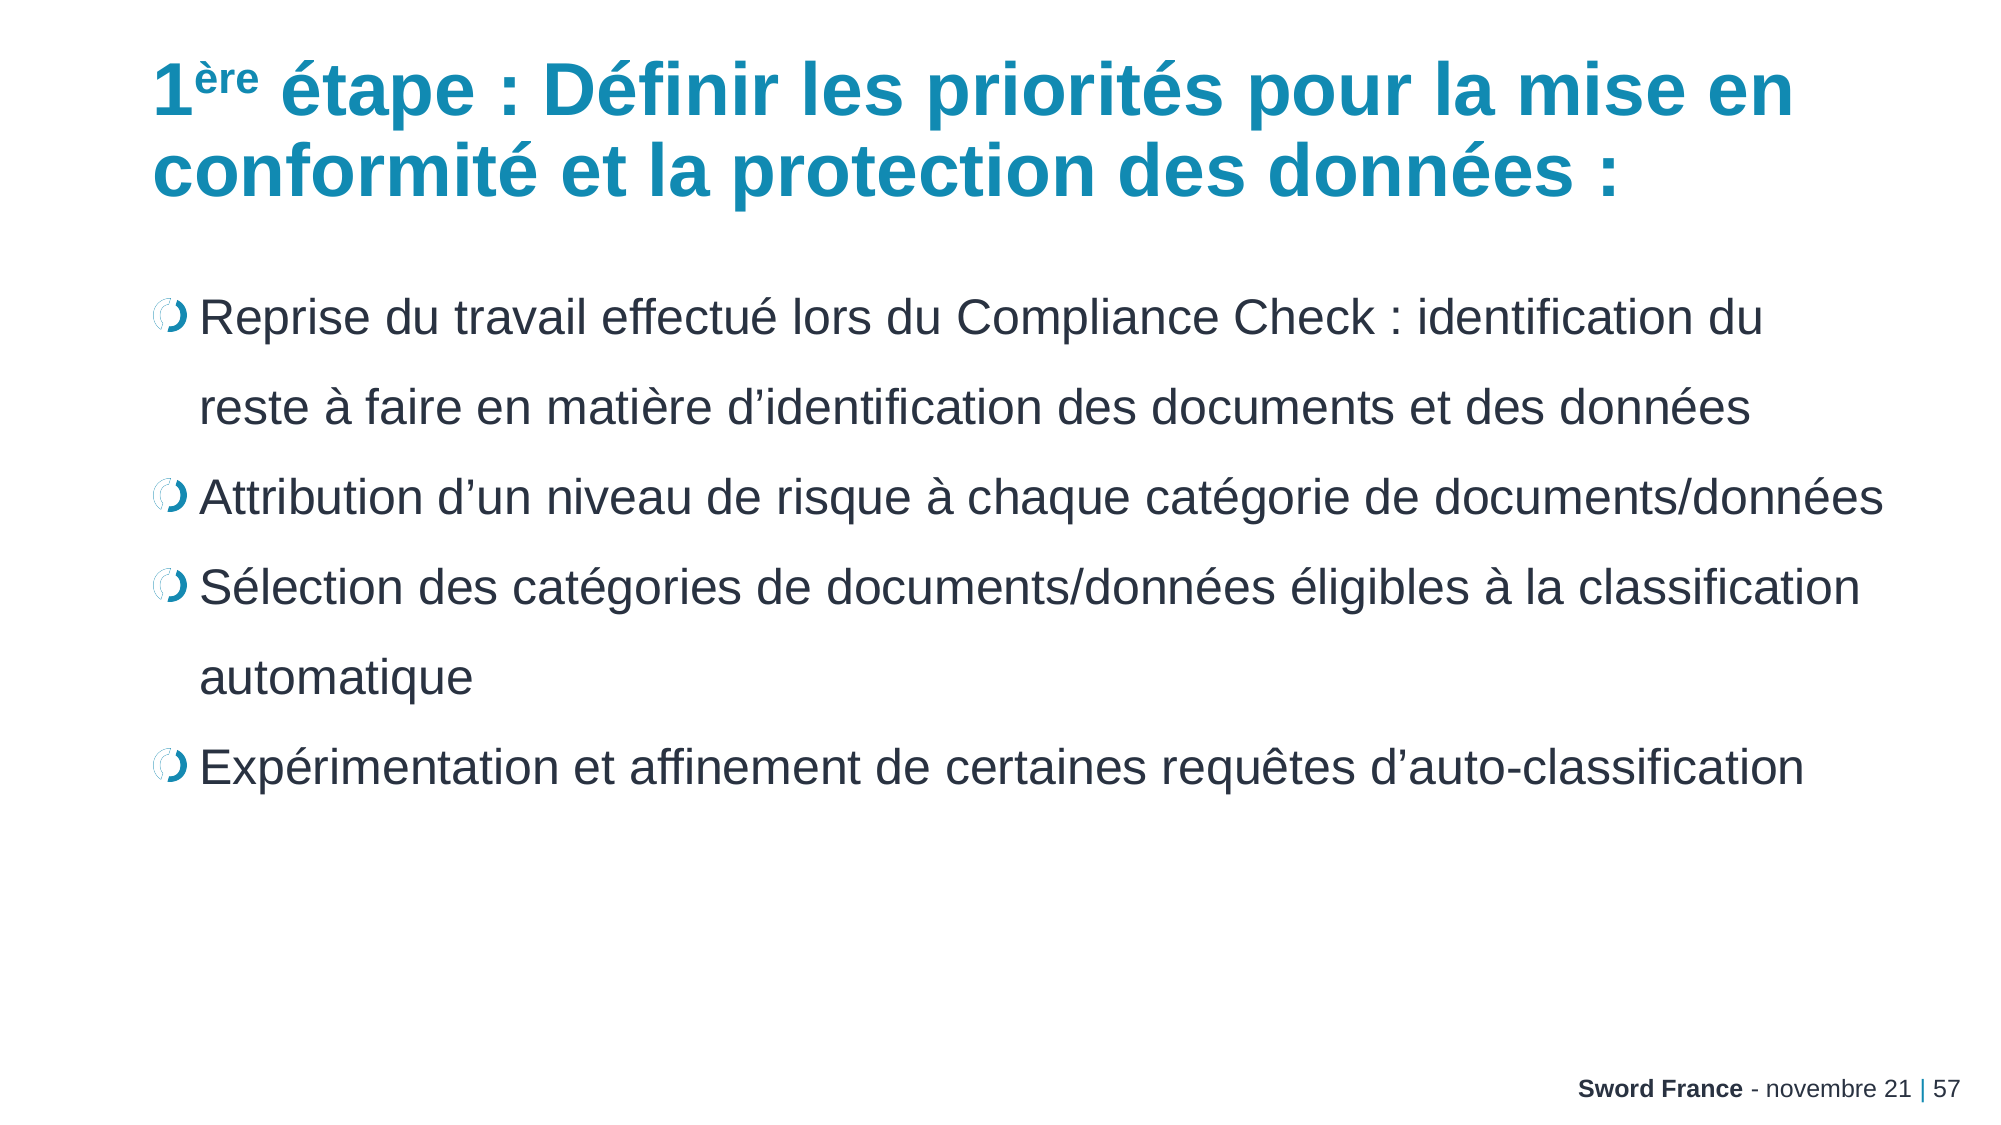

# 1ère étape : Définir les priorités pour la mise en conformité et la protection des données :
Reprise du travail effectué lors du Compliance Check : identification du reste à faire en matière d’identification des documents et des données
Attribution d’un niveau de risque à chaque catégorie de documents/données
Sélection des catégories de documents/données éligibles à la classification automatique
Expérimentation et affinement de certaines requêtes d’auto-classification